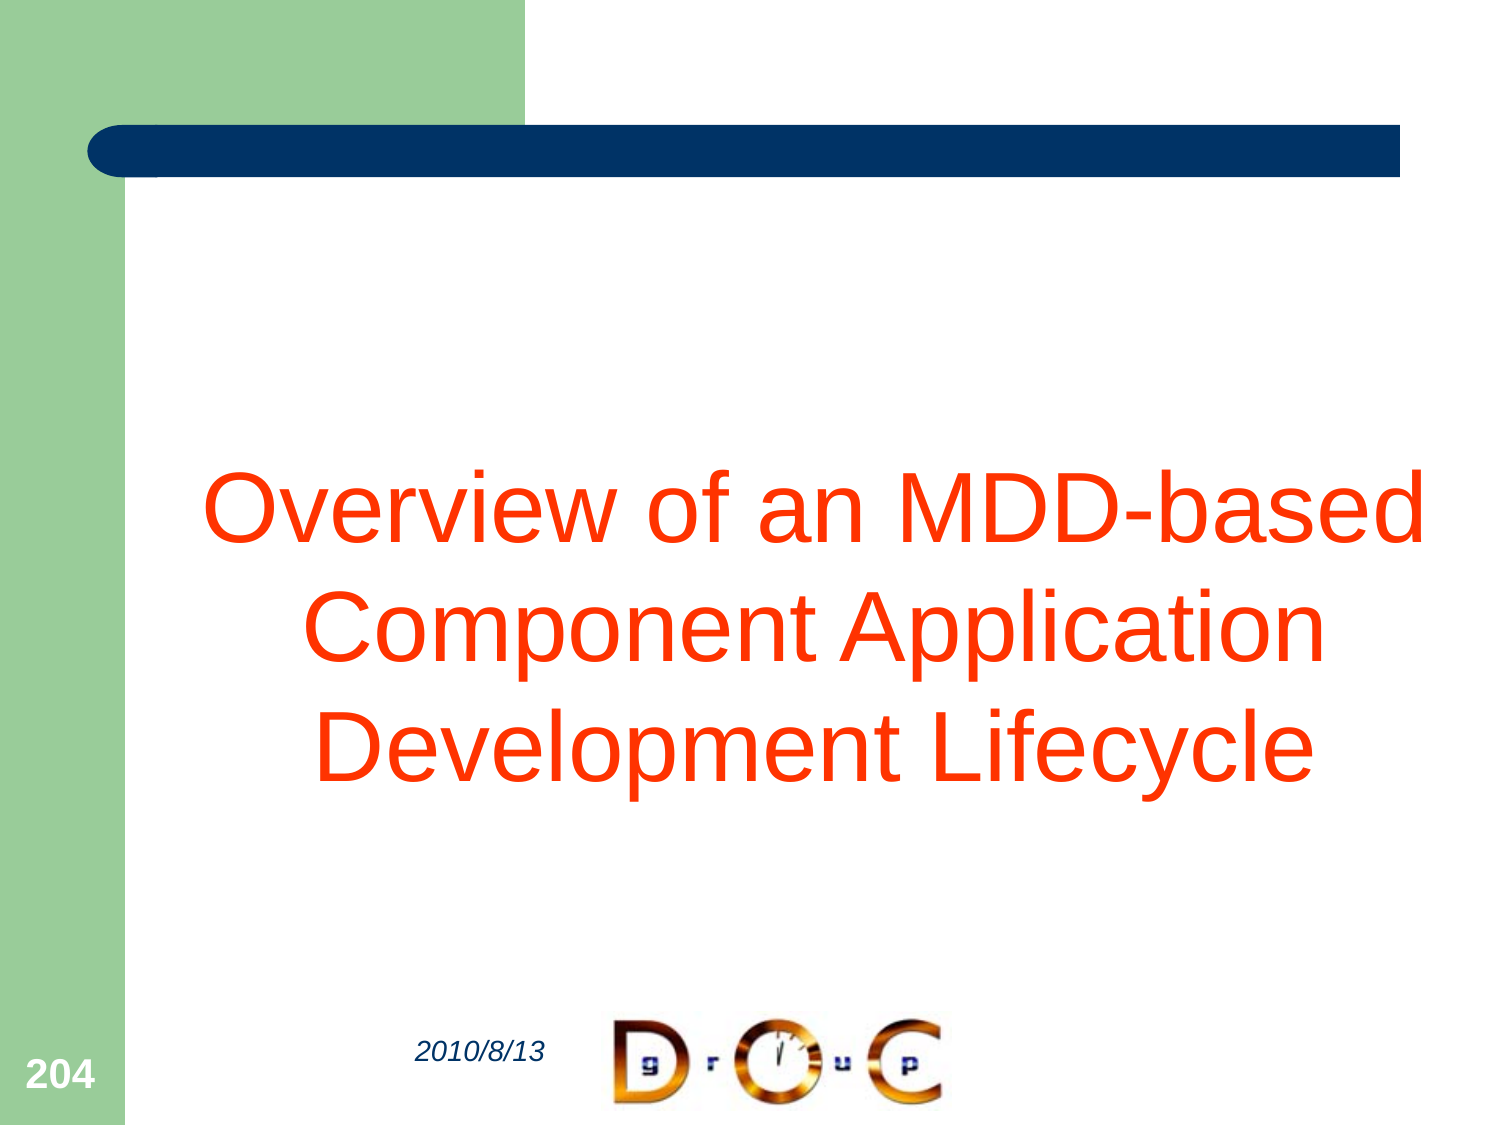

Overview of an MDD-based Component Application Development Lifecycle
204
2010/8/13